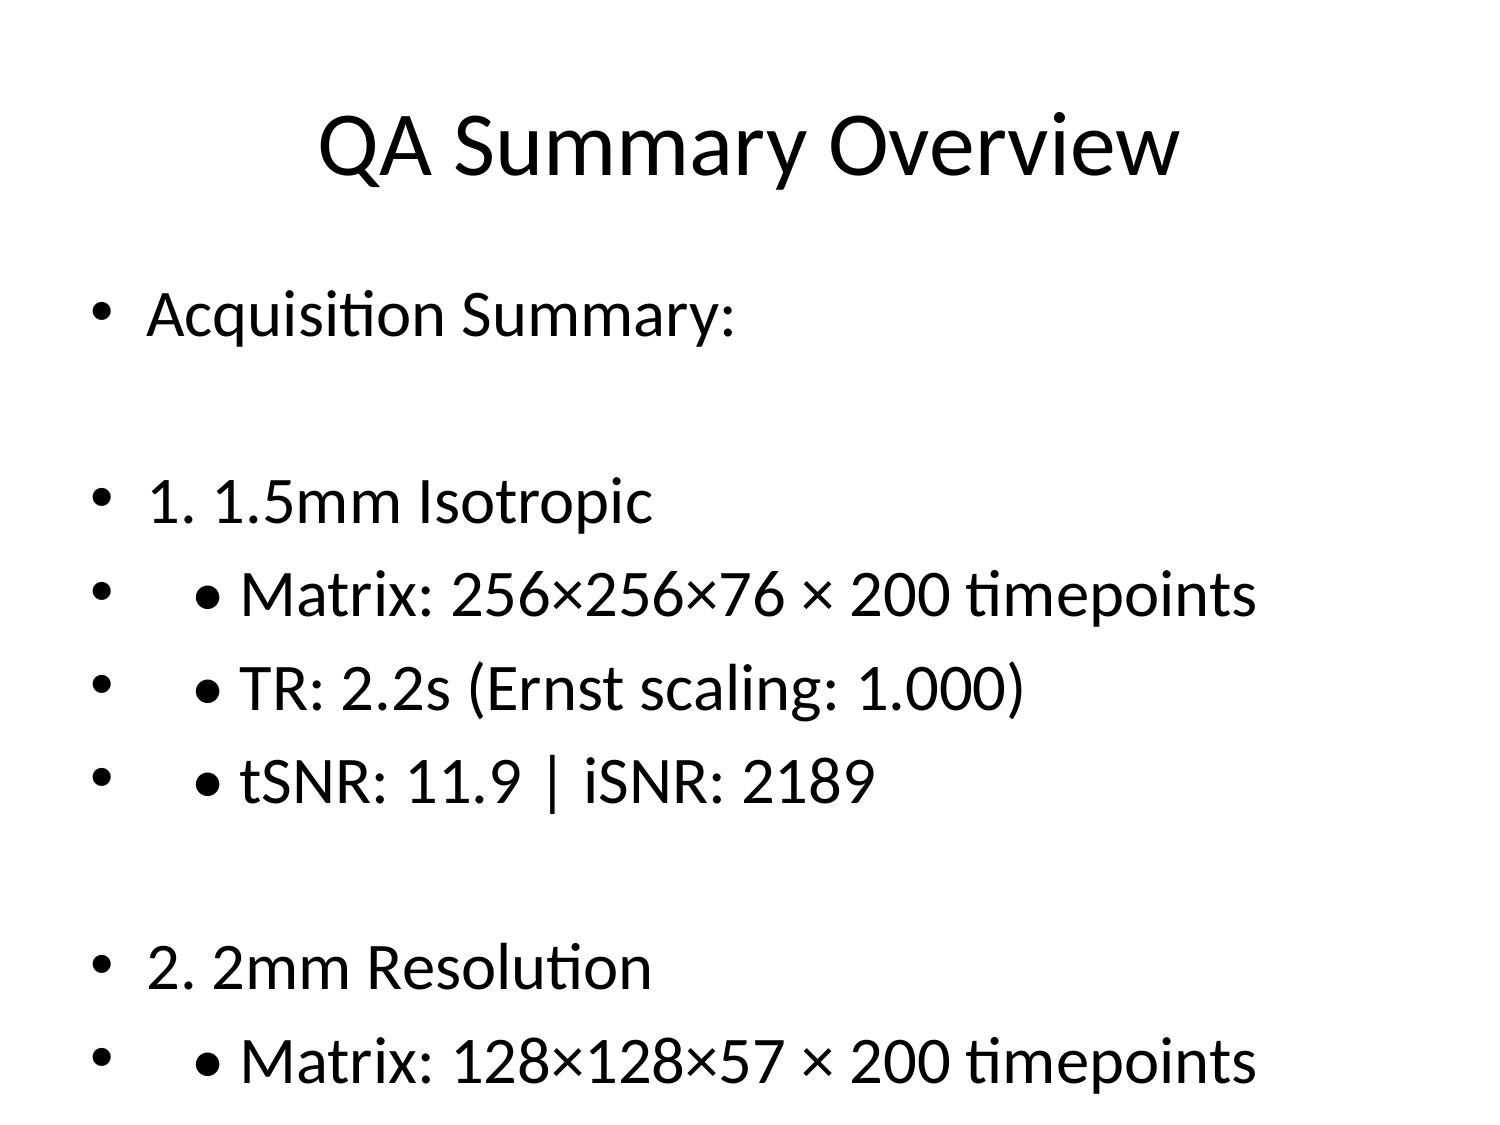

# QA Summary Overview
Acquisition Summary:

1. 1.5mm Isotropic
   • Matrix: 256×256×76 × 200 timepoints
   • TR: 2.2s (Ernst scaling: 1.000)
   • tSNR: 11.9 | iSNR: 2189

2. 2mm Resolution
   • Matrix: 128×128×57 × 200 timepoints
   • TR: 1.4s (Ernst scaling: 0.575)
   • tSNR: 10.1 | iSNR: 2889

3. 2mm × 1.5mm
   • Matrix: 128×128×76 × 200 timepoints
   • TR: 2s (Ernst scaling: 1.000)
   • tSNR: 16.4 | iSNR: 3822